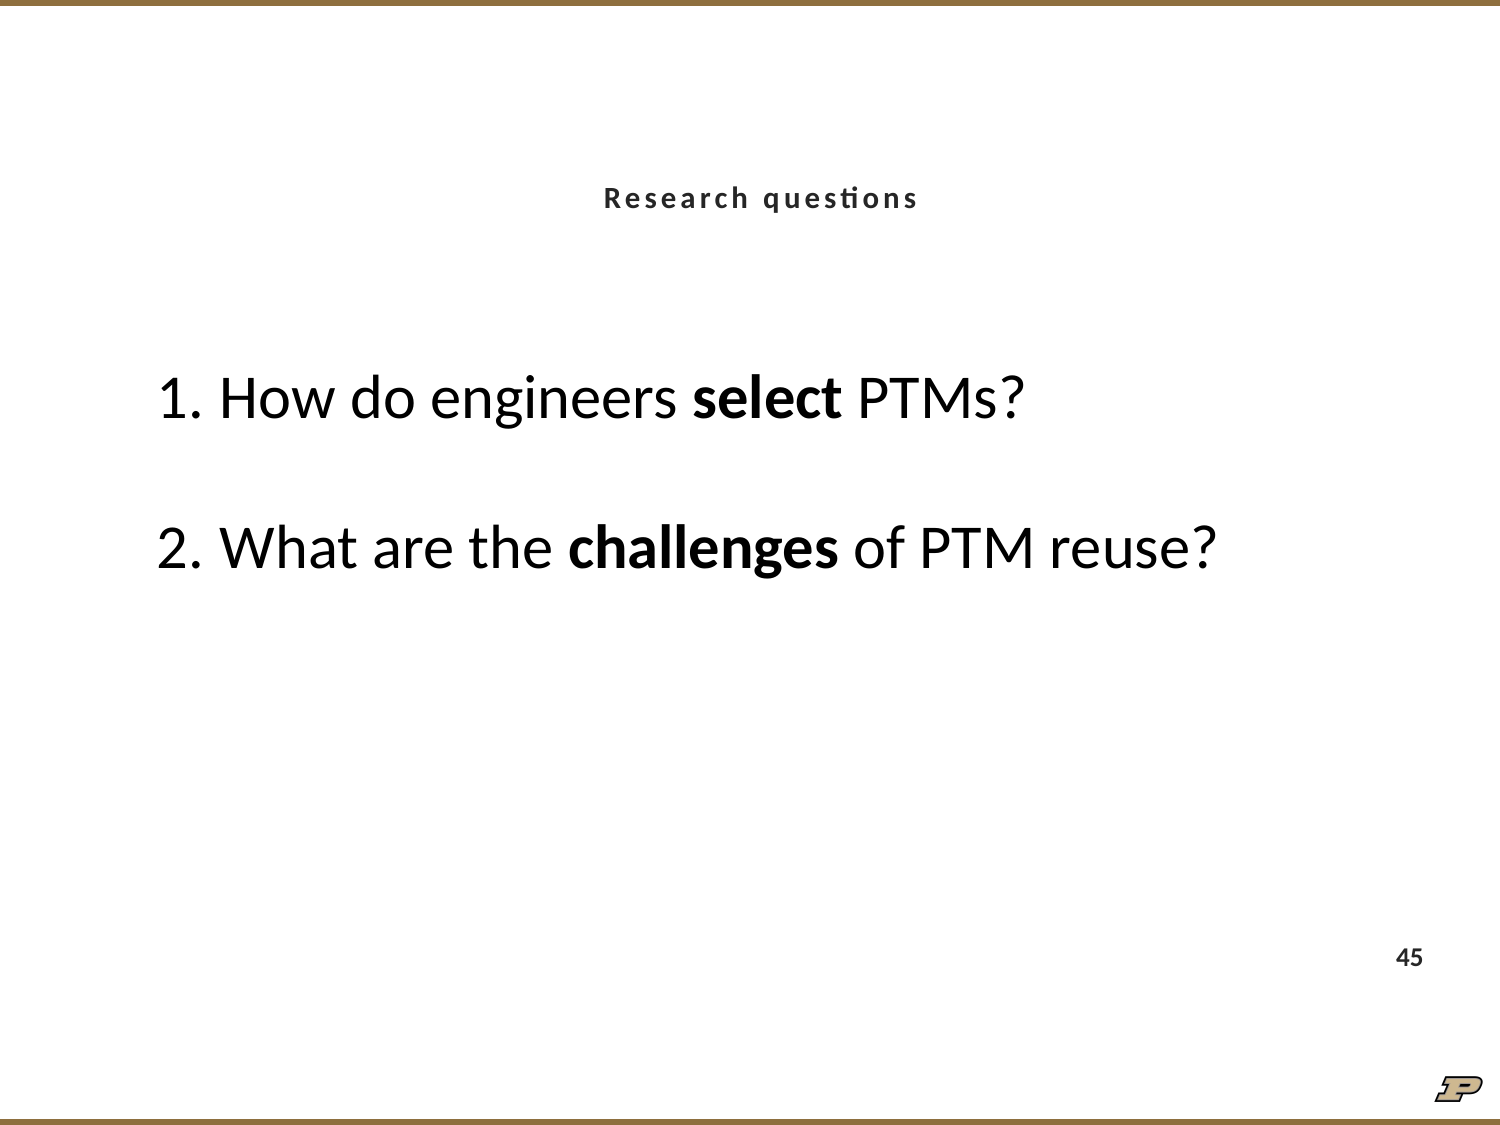

# Research questions
How do engineers select PTMs?
What are the challenges of PTM reuse?
45